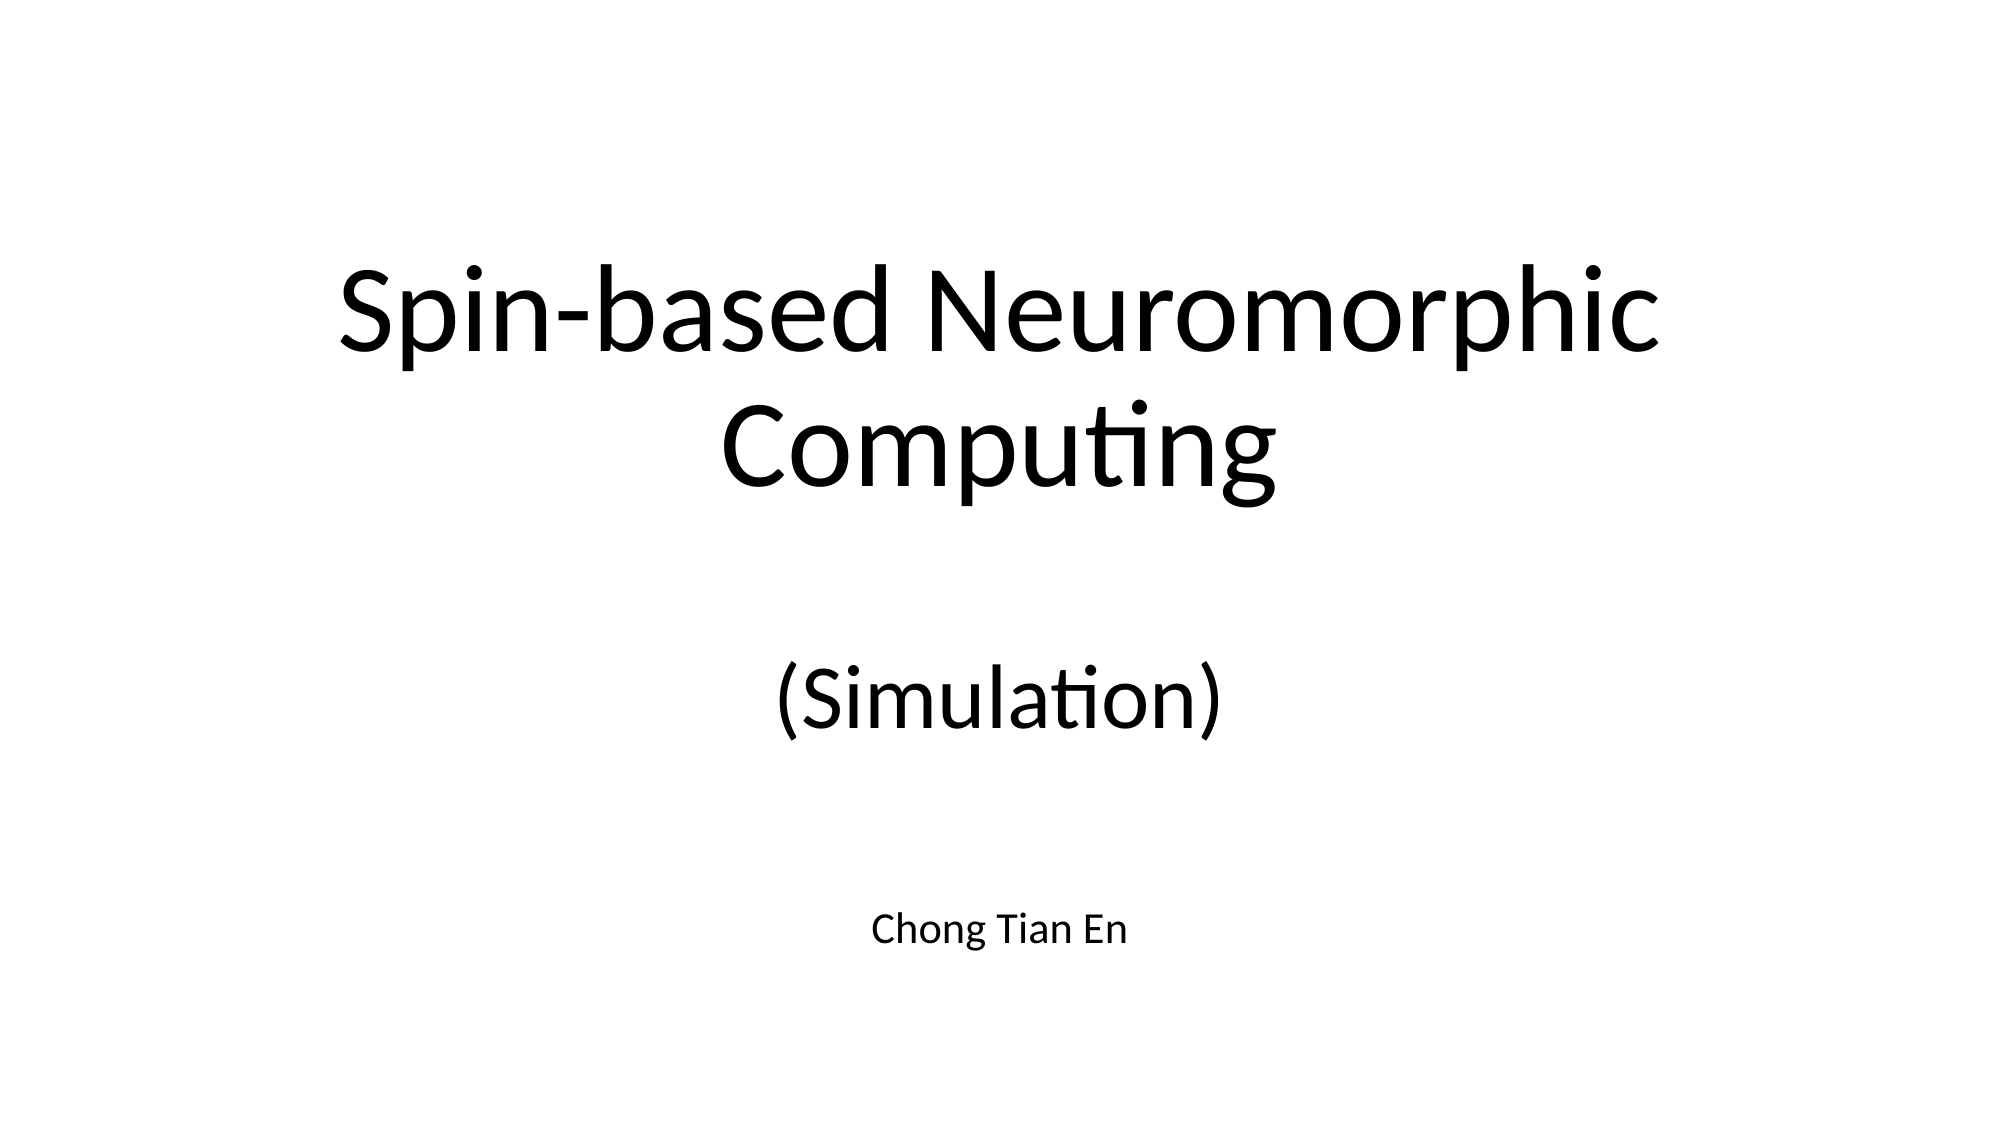

# Spin-based Neuromorphic Computing (Simulation)
Chong Tian En